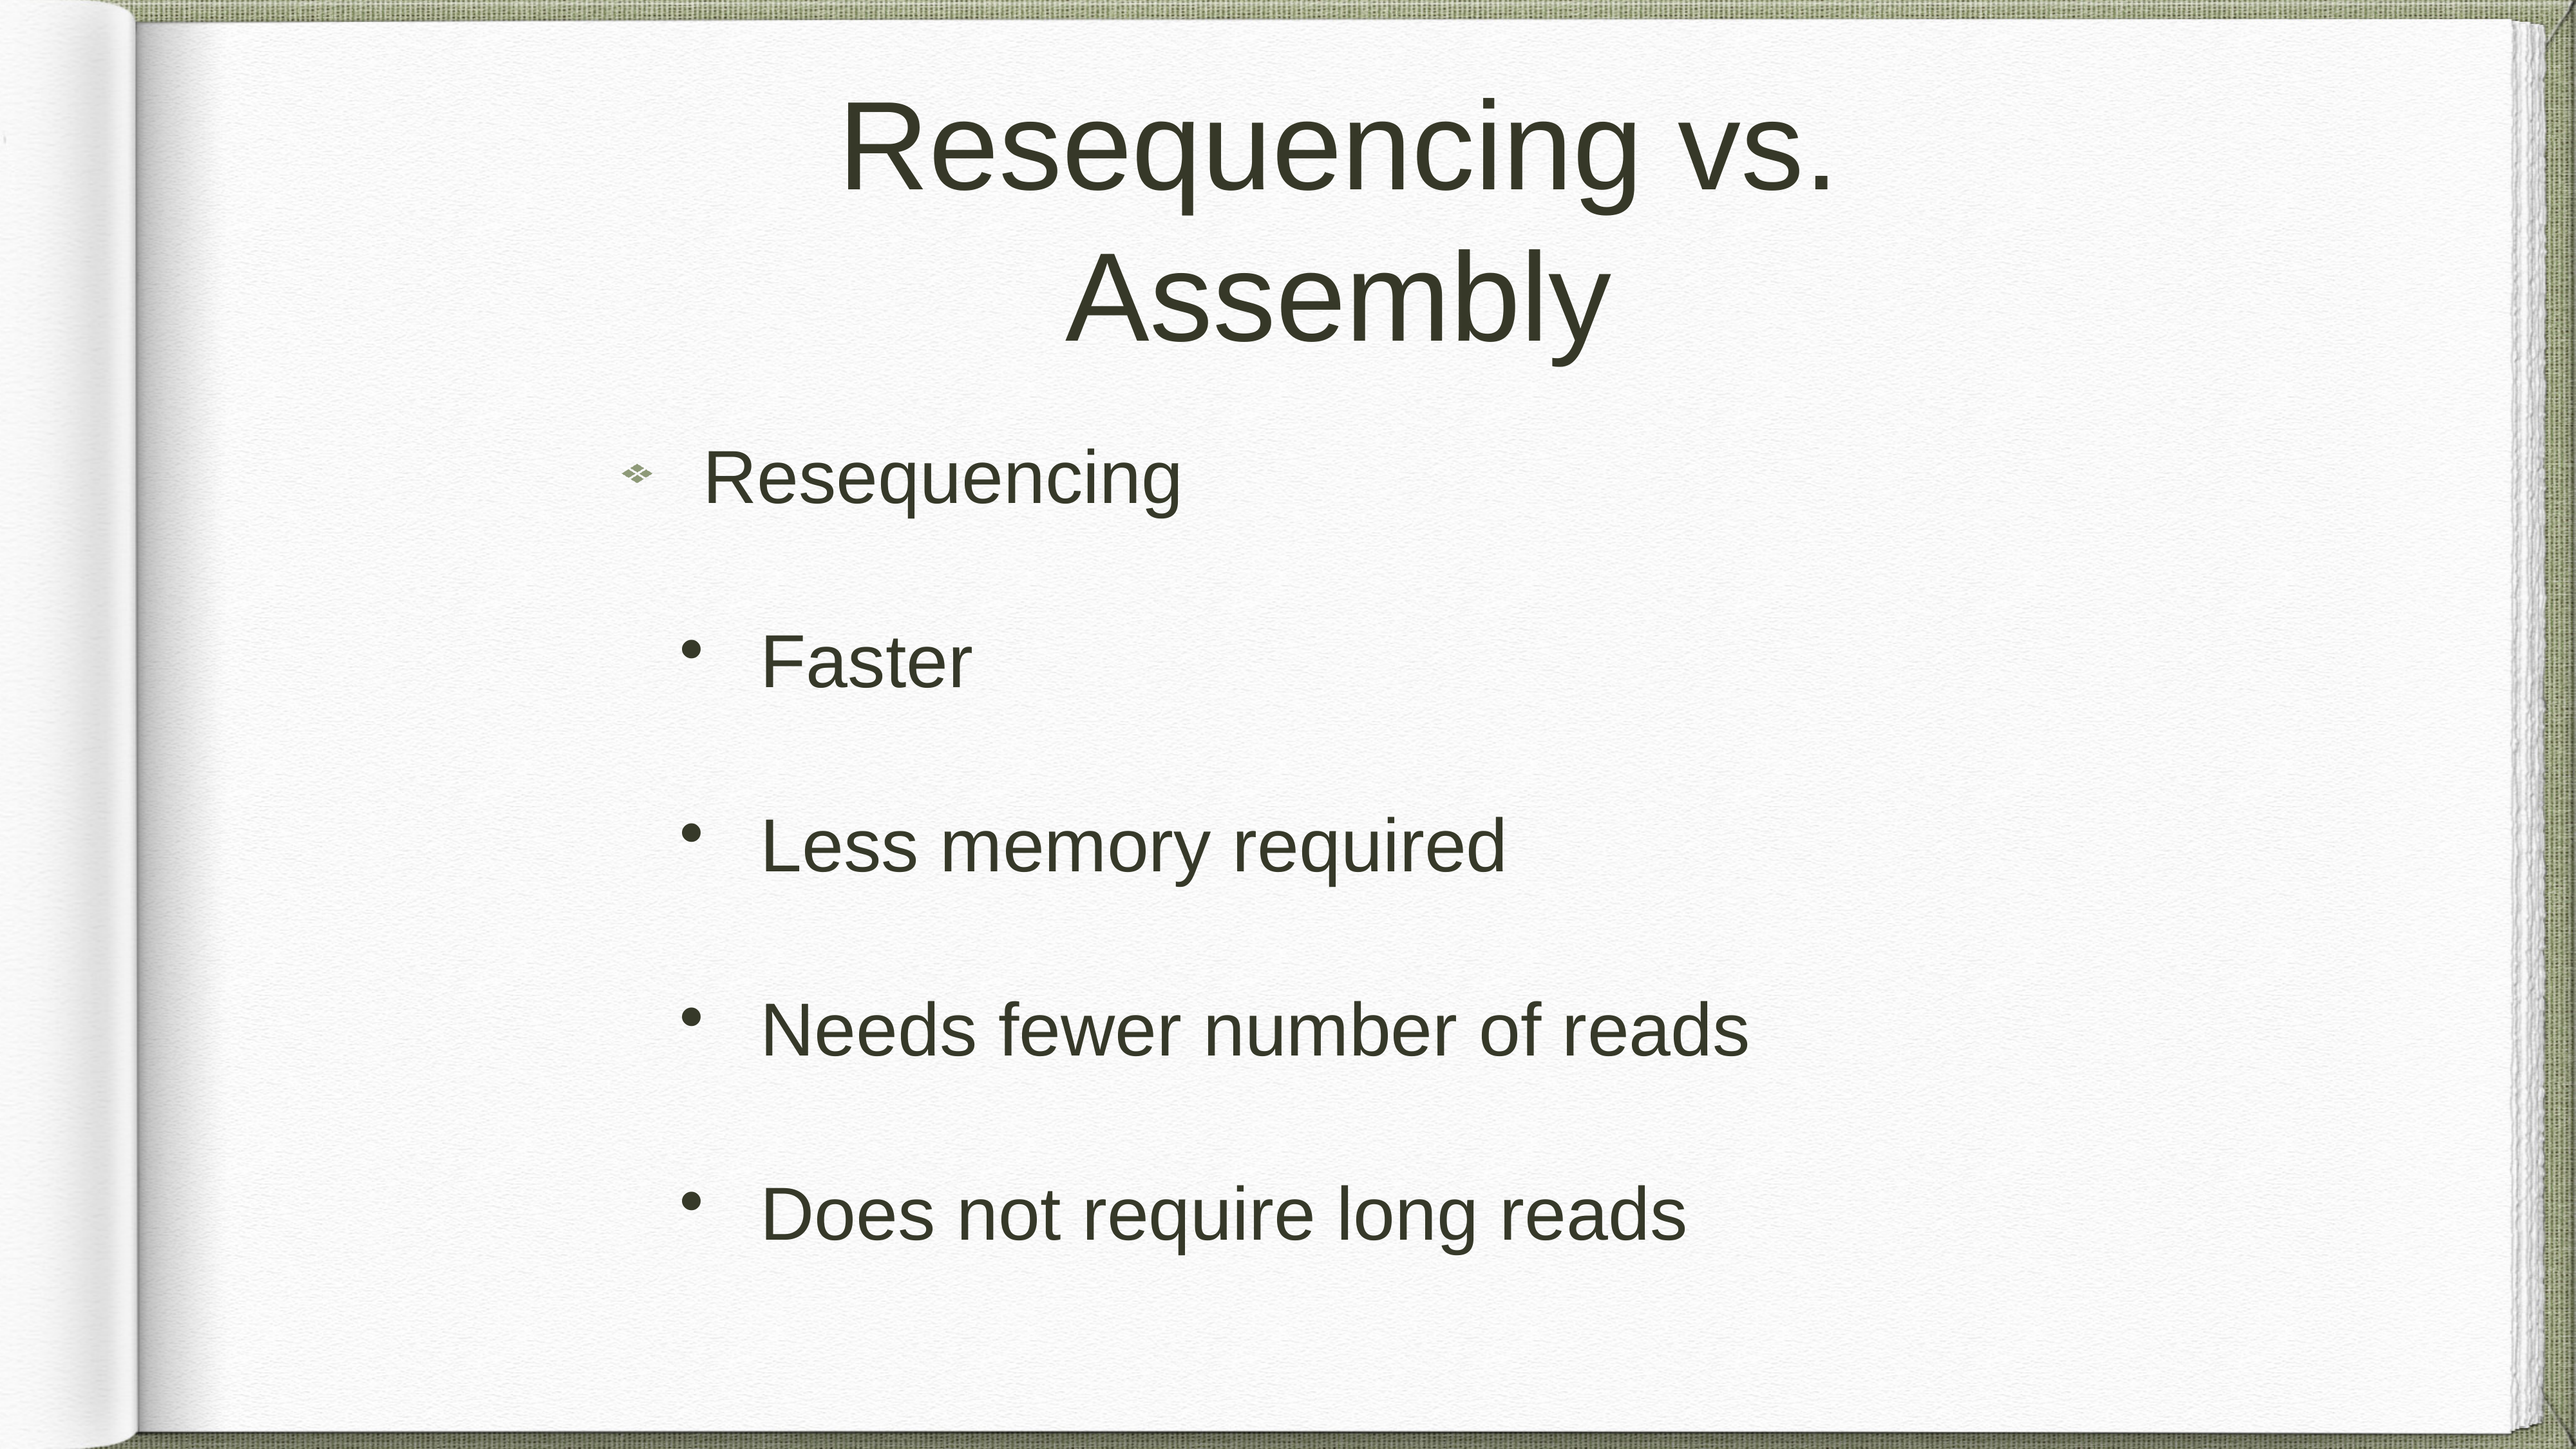

# Resequencing vs. Assembly
Resequencing
Faster
Less memory required
Needs fewer number of reads
Does not require long reads